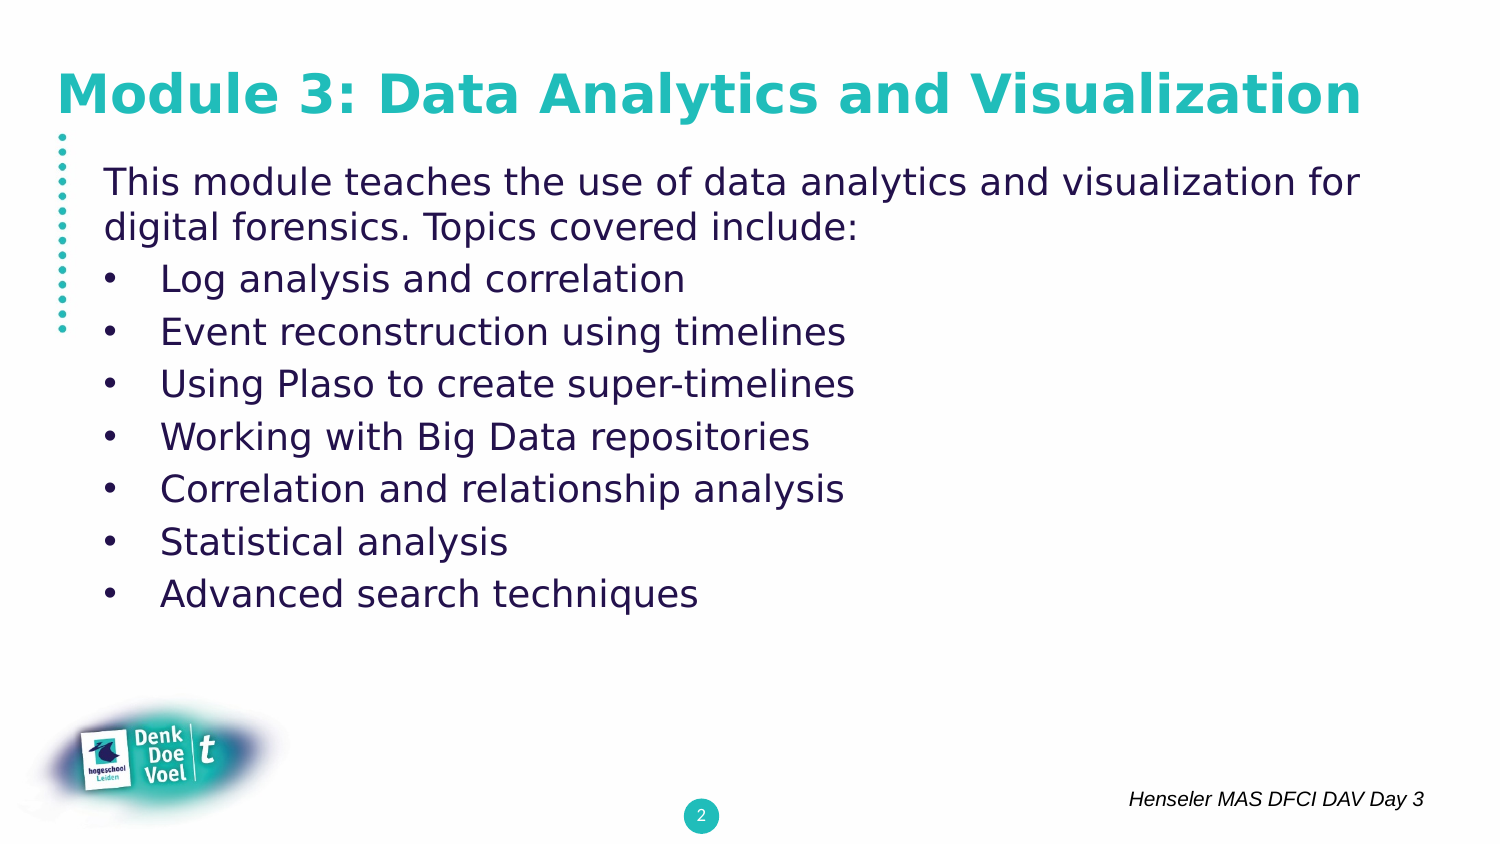

# Module 3: Data Analytics and Visualization
This module teaches the use of data analytics and visualization for digital forensics. Topics covered include:
Log analysis and correlation
Event reconstruction using timelines
Using Plaso to create super-timelines
Working with Big Data repositories
Correlation and relationship analysis
Statistical analysis
Advanced search techniques